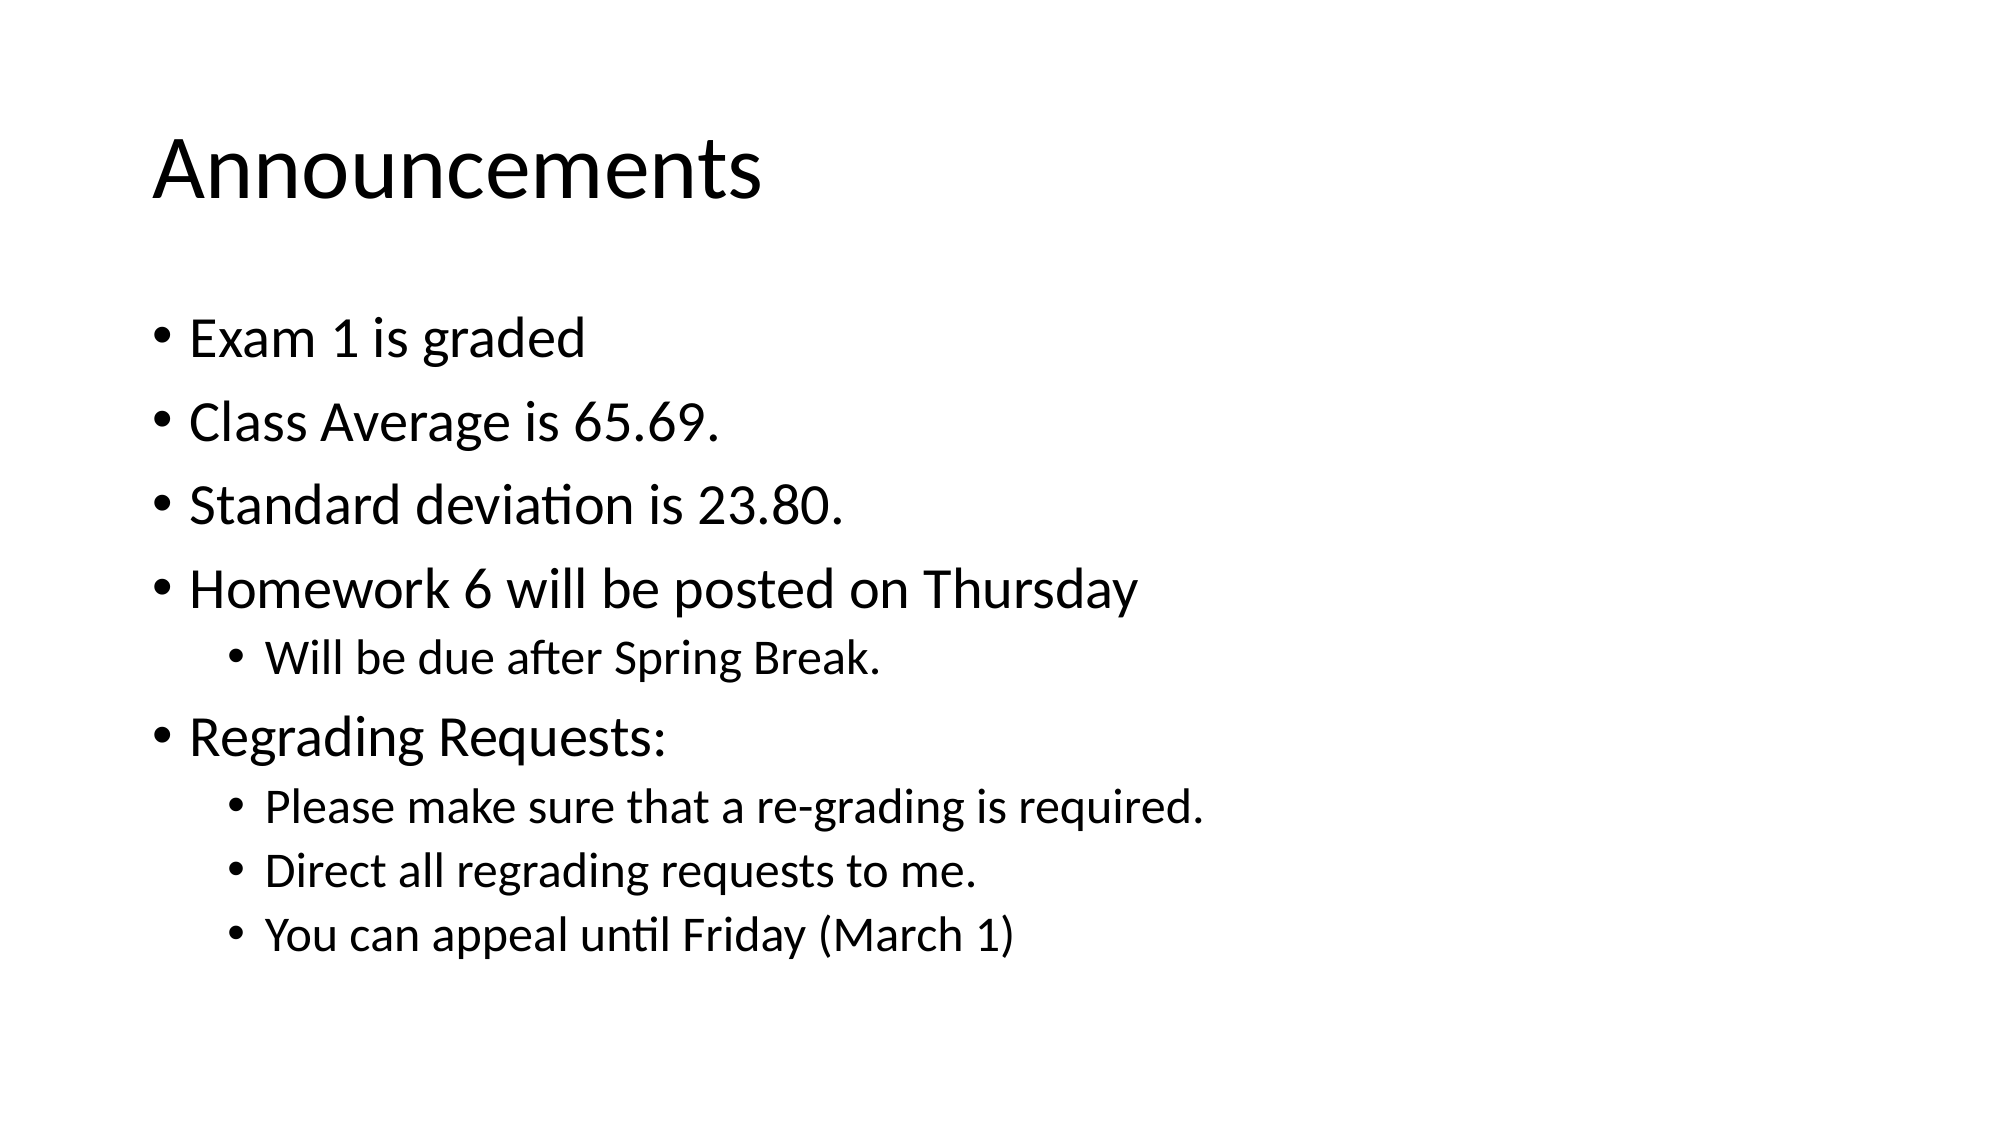

# Announcements
Exam 1 is graded
Class Average is 65.69.
Standard deviation is 23.80.
Homework 6 will be posted on Thursday
Will be due after Spring Break.
Regrading Requests:
Please make sure that a re-grading is required.
Direct all regrading requests to me.
You can appeal until Friday (March 1)